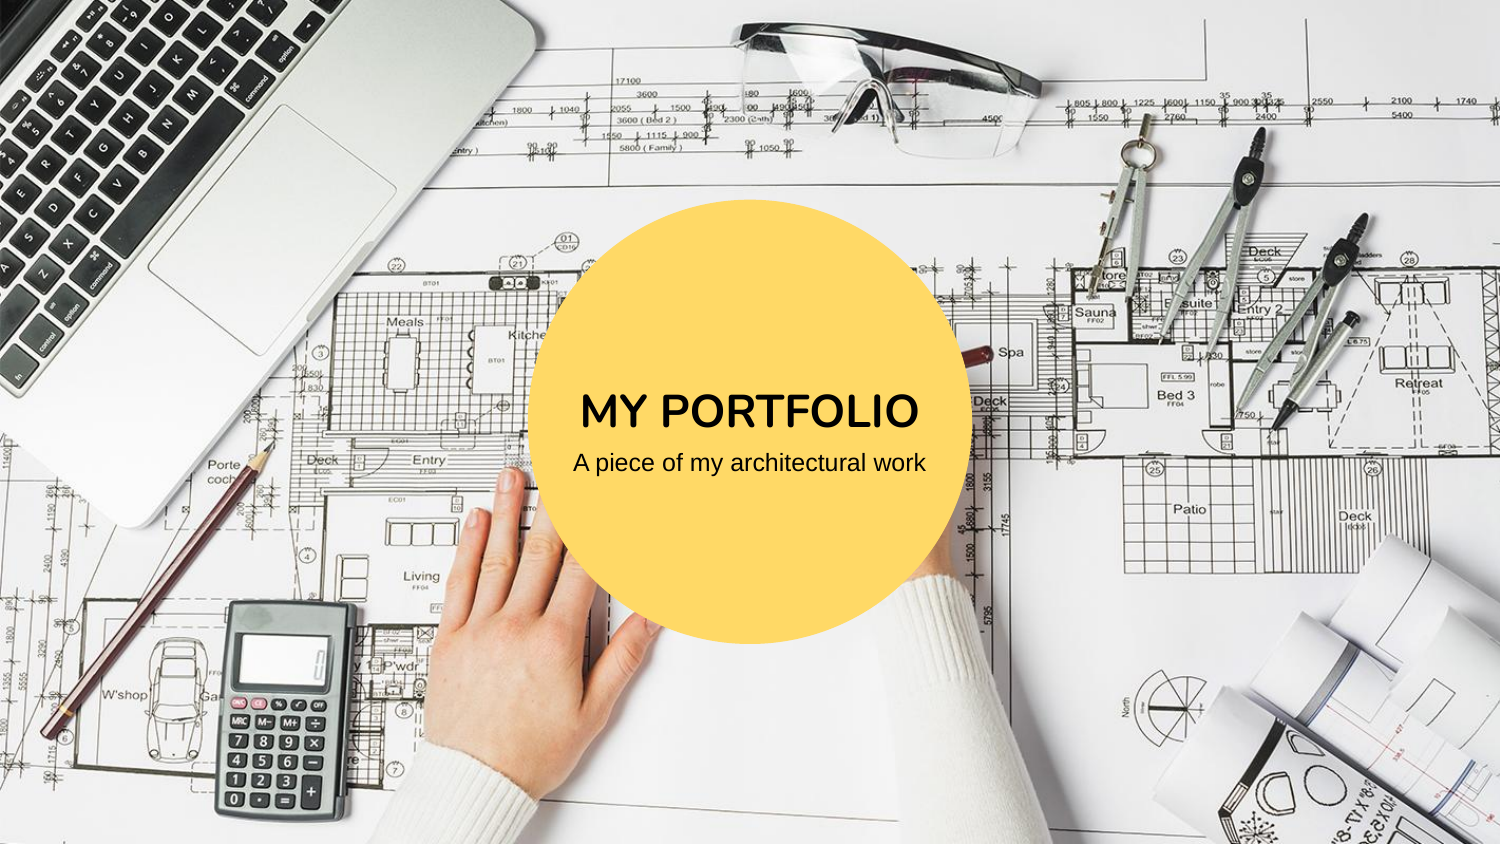

# MY PORTFOLIO
A piece of my architectural work